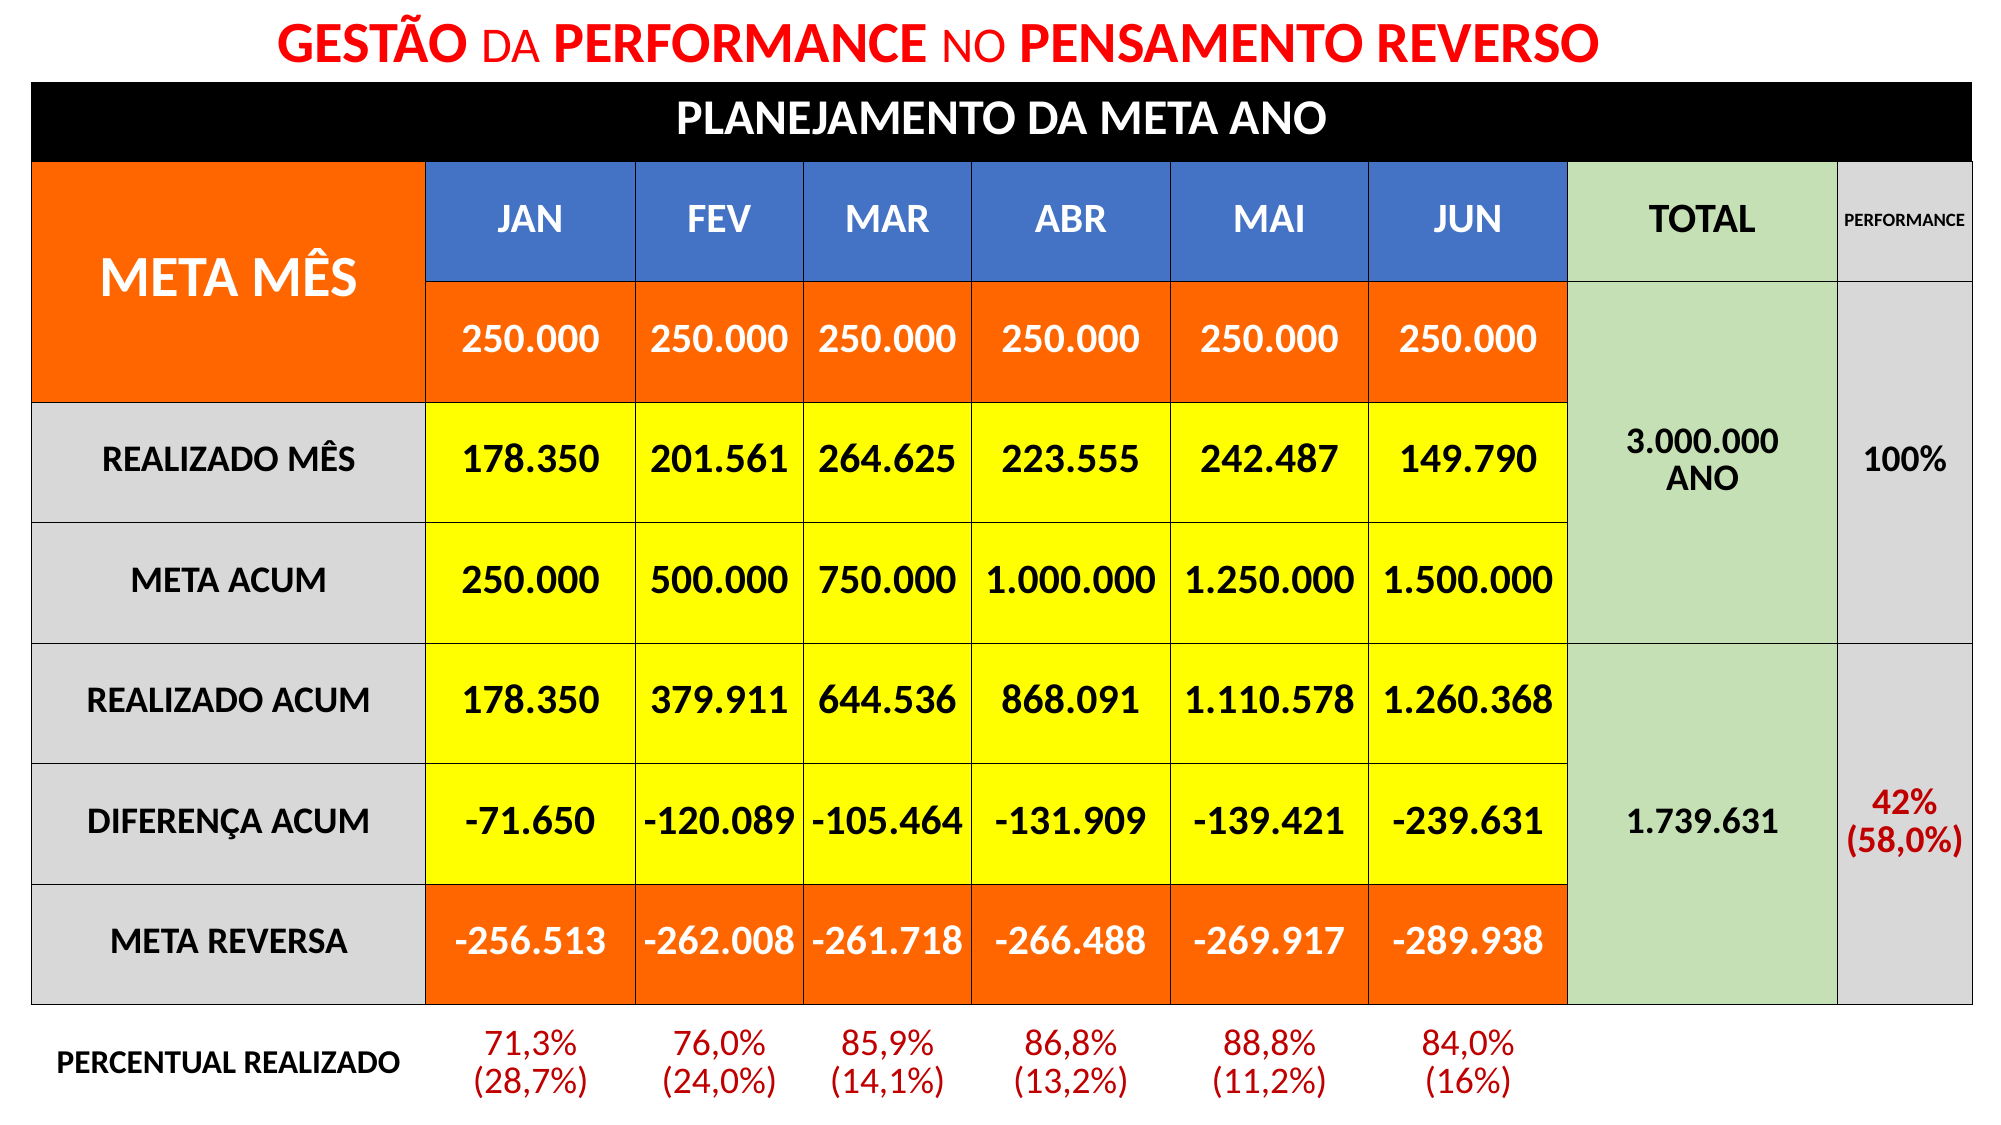

GESTÃO DA PERFORMANCE NO PENSAMENTO REVERSO
| PLANEJAMENTO DA META ANO |  |  |  |  |  |  |  |  |
| --- | --- | --- | --- | --- | --- | --- | --- | --- |
| META MÊS | JAN | FEV | MAR | ABR | MAI | JUN | TOTAL | PERFORMANCE |
|  | 250.000 | 250.000 | 250.000 | 250.000 | 250.000 | 250.000 | 3.000.000 ANO | 100% |
| REALIZADO MÊS | 178.350 | 201.561 | 264.625 | 223.555 | 242.487 | 149.790 |  |  |
| META ACUM | 250.000 | 500.000 | 750.000 | 1.000.000 | 1.250.000 | 1.500.000 |  |  |
| REALIZADO ACUM | 178.350 | 379.911 | 644.536 | 868.091 | 1.110.578 | 1.260.368 | 1.739.631 | 42% (58,0%) |
| DIFERENÇA ACUM | -71.650 | -120.089 | -105.464 | -131.909 | -139.421 | -239.631 |  |  |
| META REVERSA | -256.513 | -262.008 | -261.718 | -266.488 | -269.917 | -289.938 |  |  |
| PERCENTUAL REALIZADO | 71,3% (28,7%) | 76,0% (24,0%) | 85,9% (14,1%) | 86,8% (13,2%) | 88,8% (11,2%) | 84,0% (16%) |  |  |